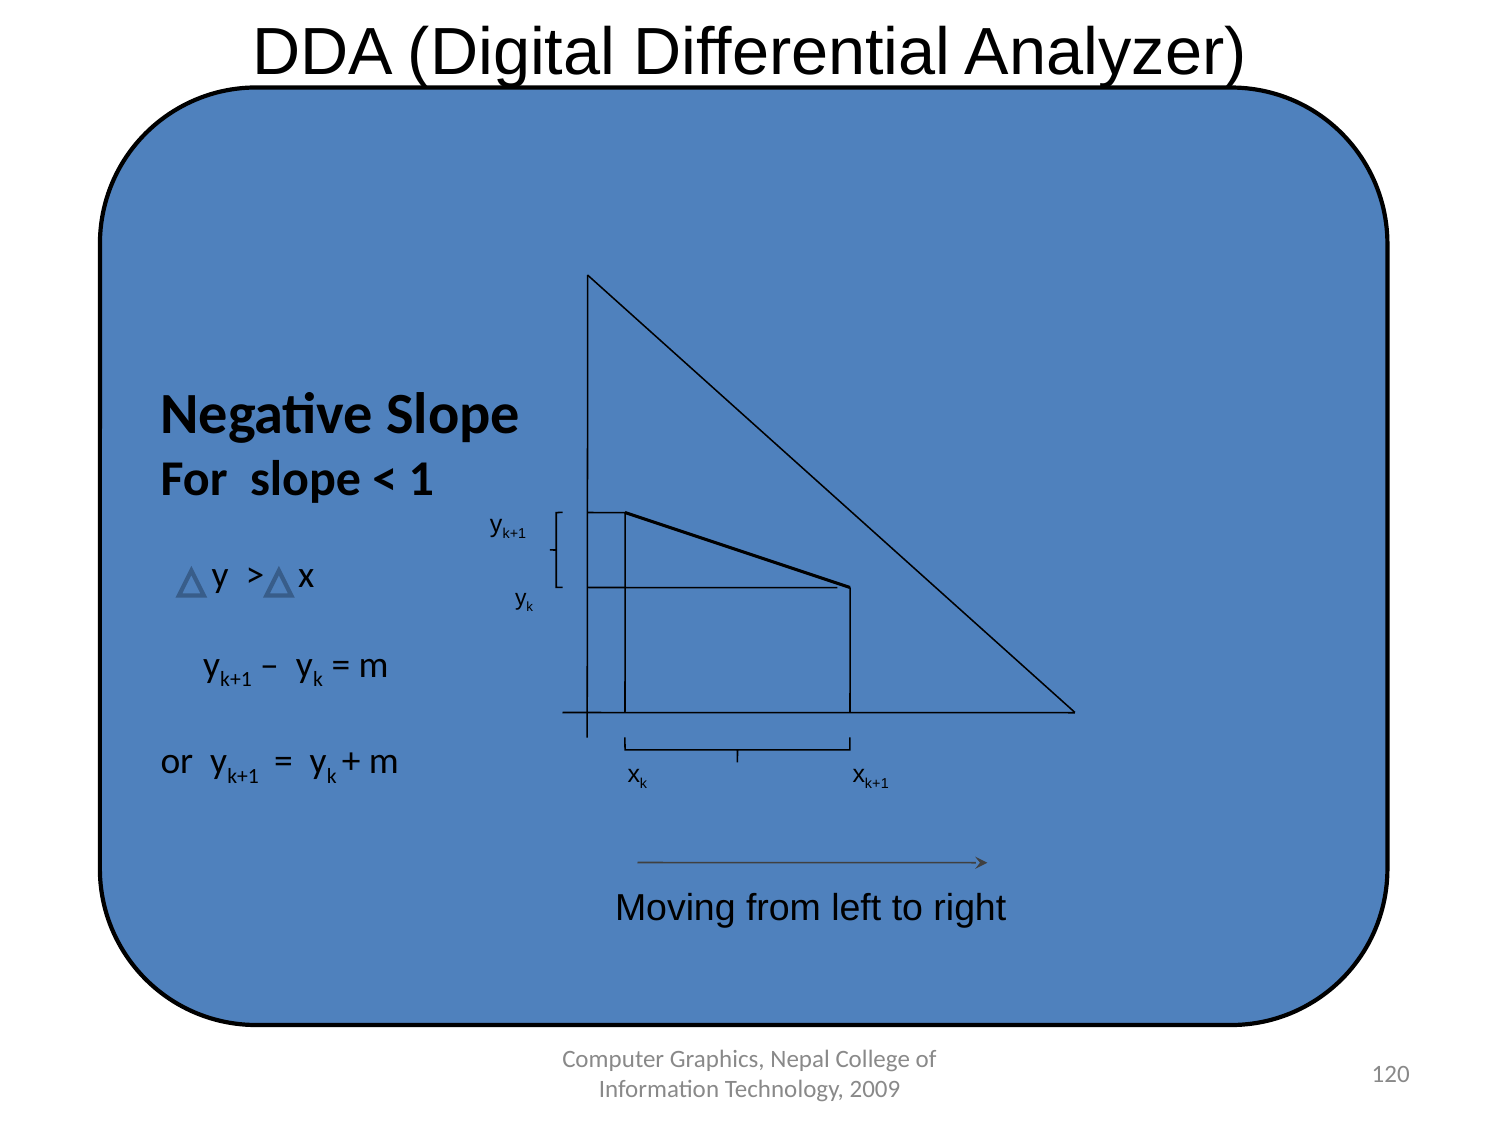

DDA (Digital Differential Analyzer)

Negative Slope
For  slope < 1

      y  >    x

     yk+1 –  yk = m

or  yk+1   =  yk + m

yk+1

yk

xk
xk+1
Moving from left to right
Computer Graphics, Nepal College of Information Technology, 2009
120